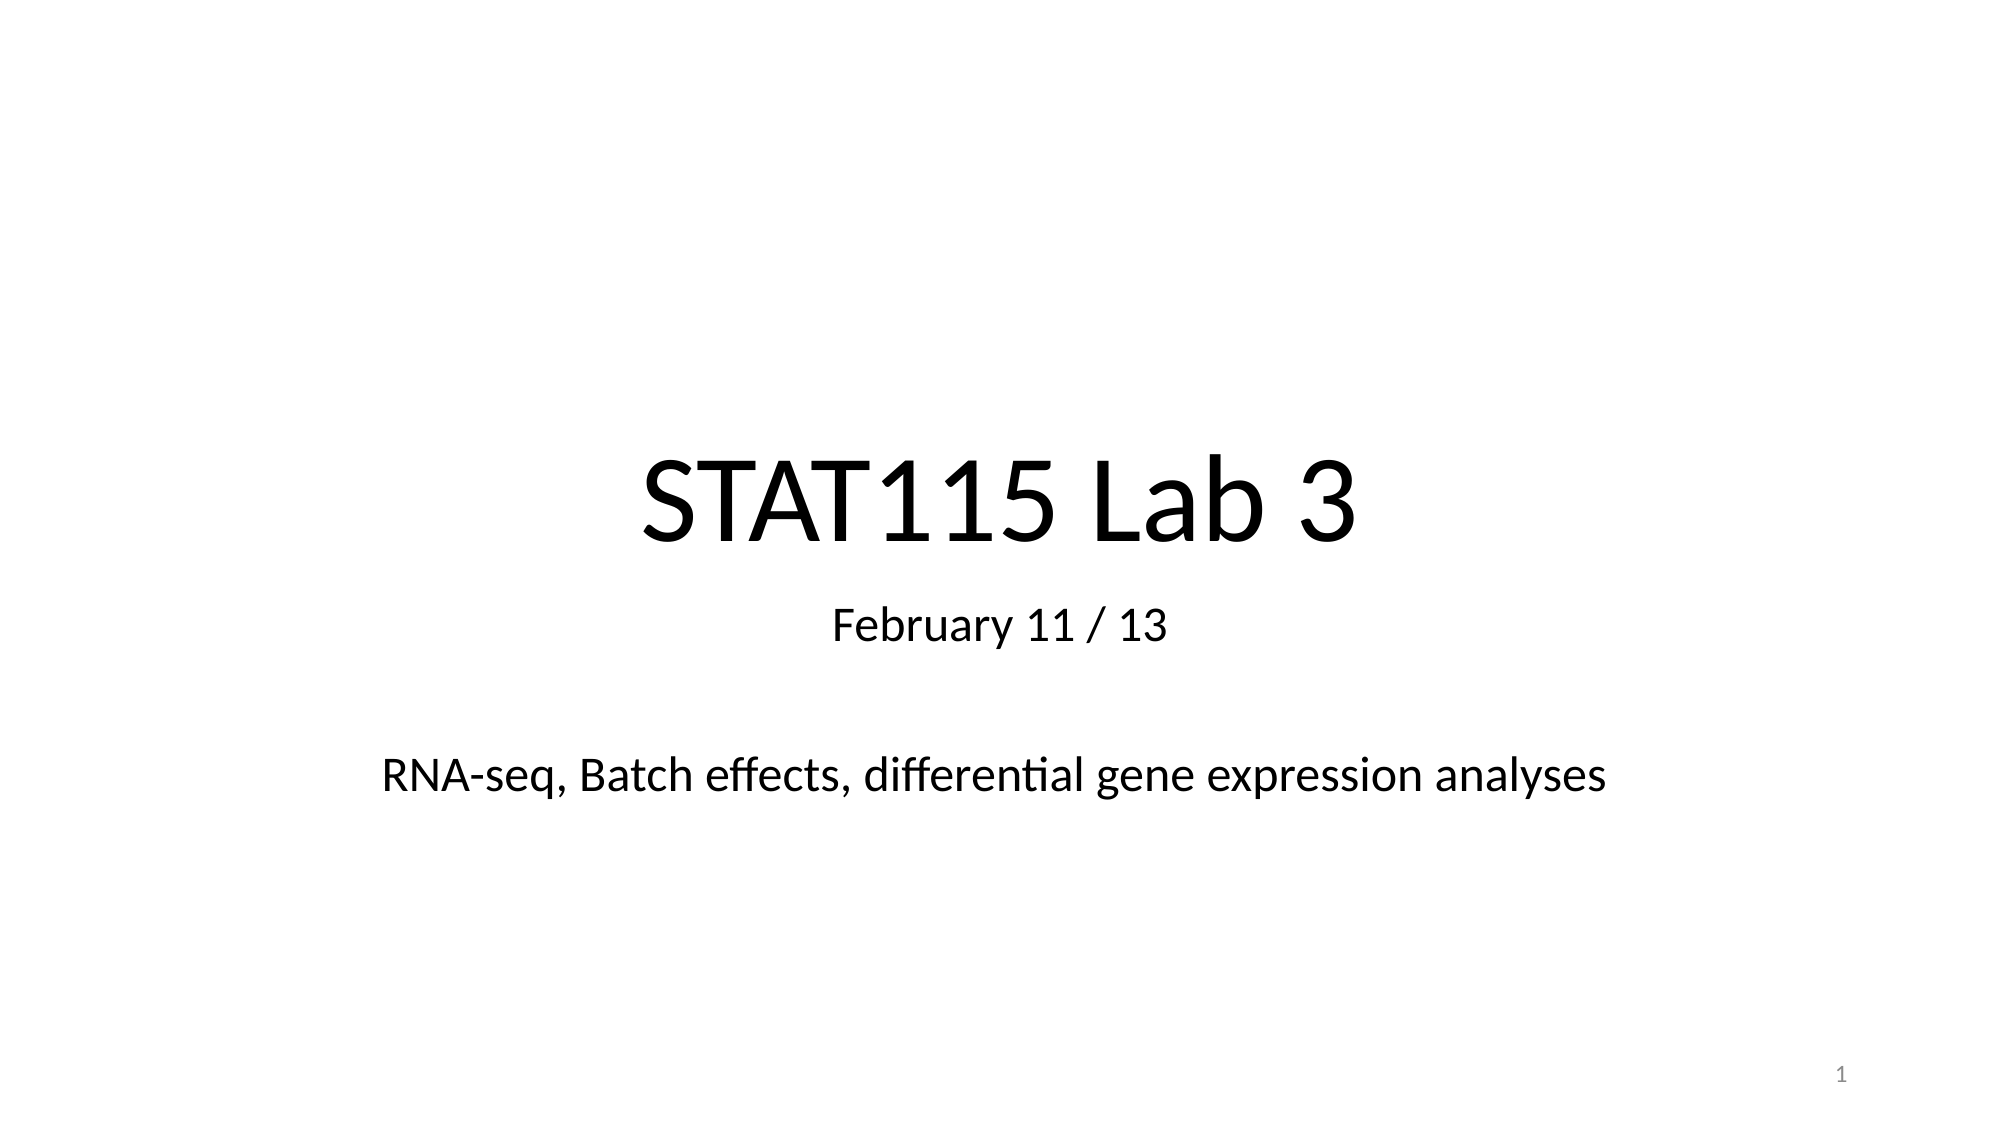

# STAT115 Lab 3
February 11 / 13

RNA-seq, Batch effects, differential gene expression analyses
1